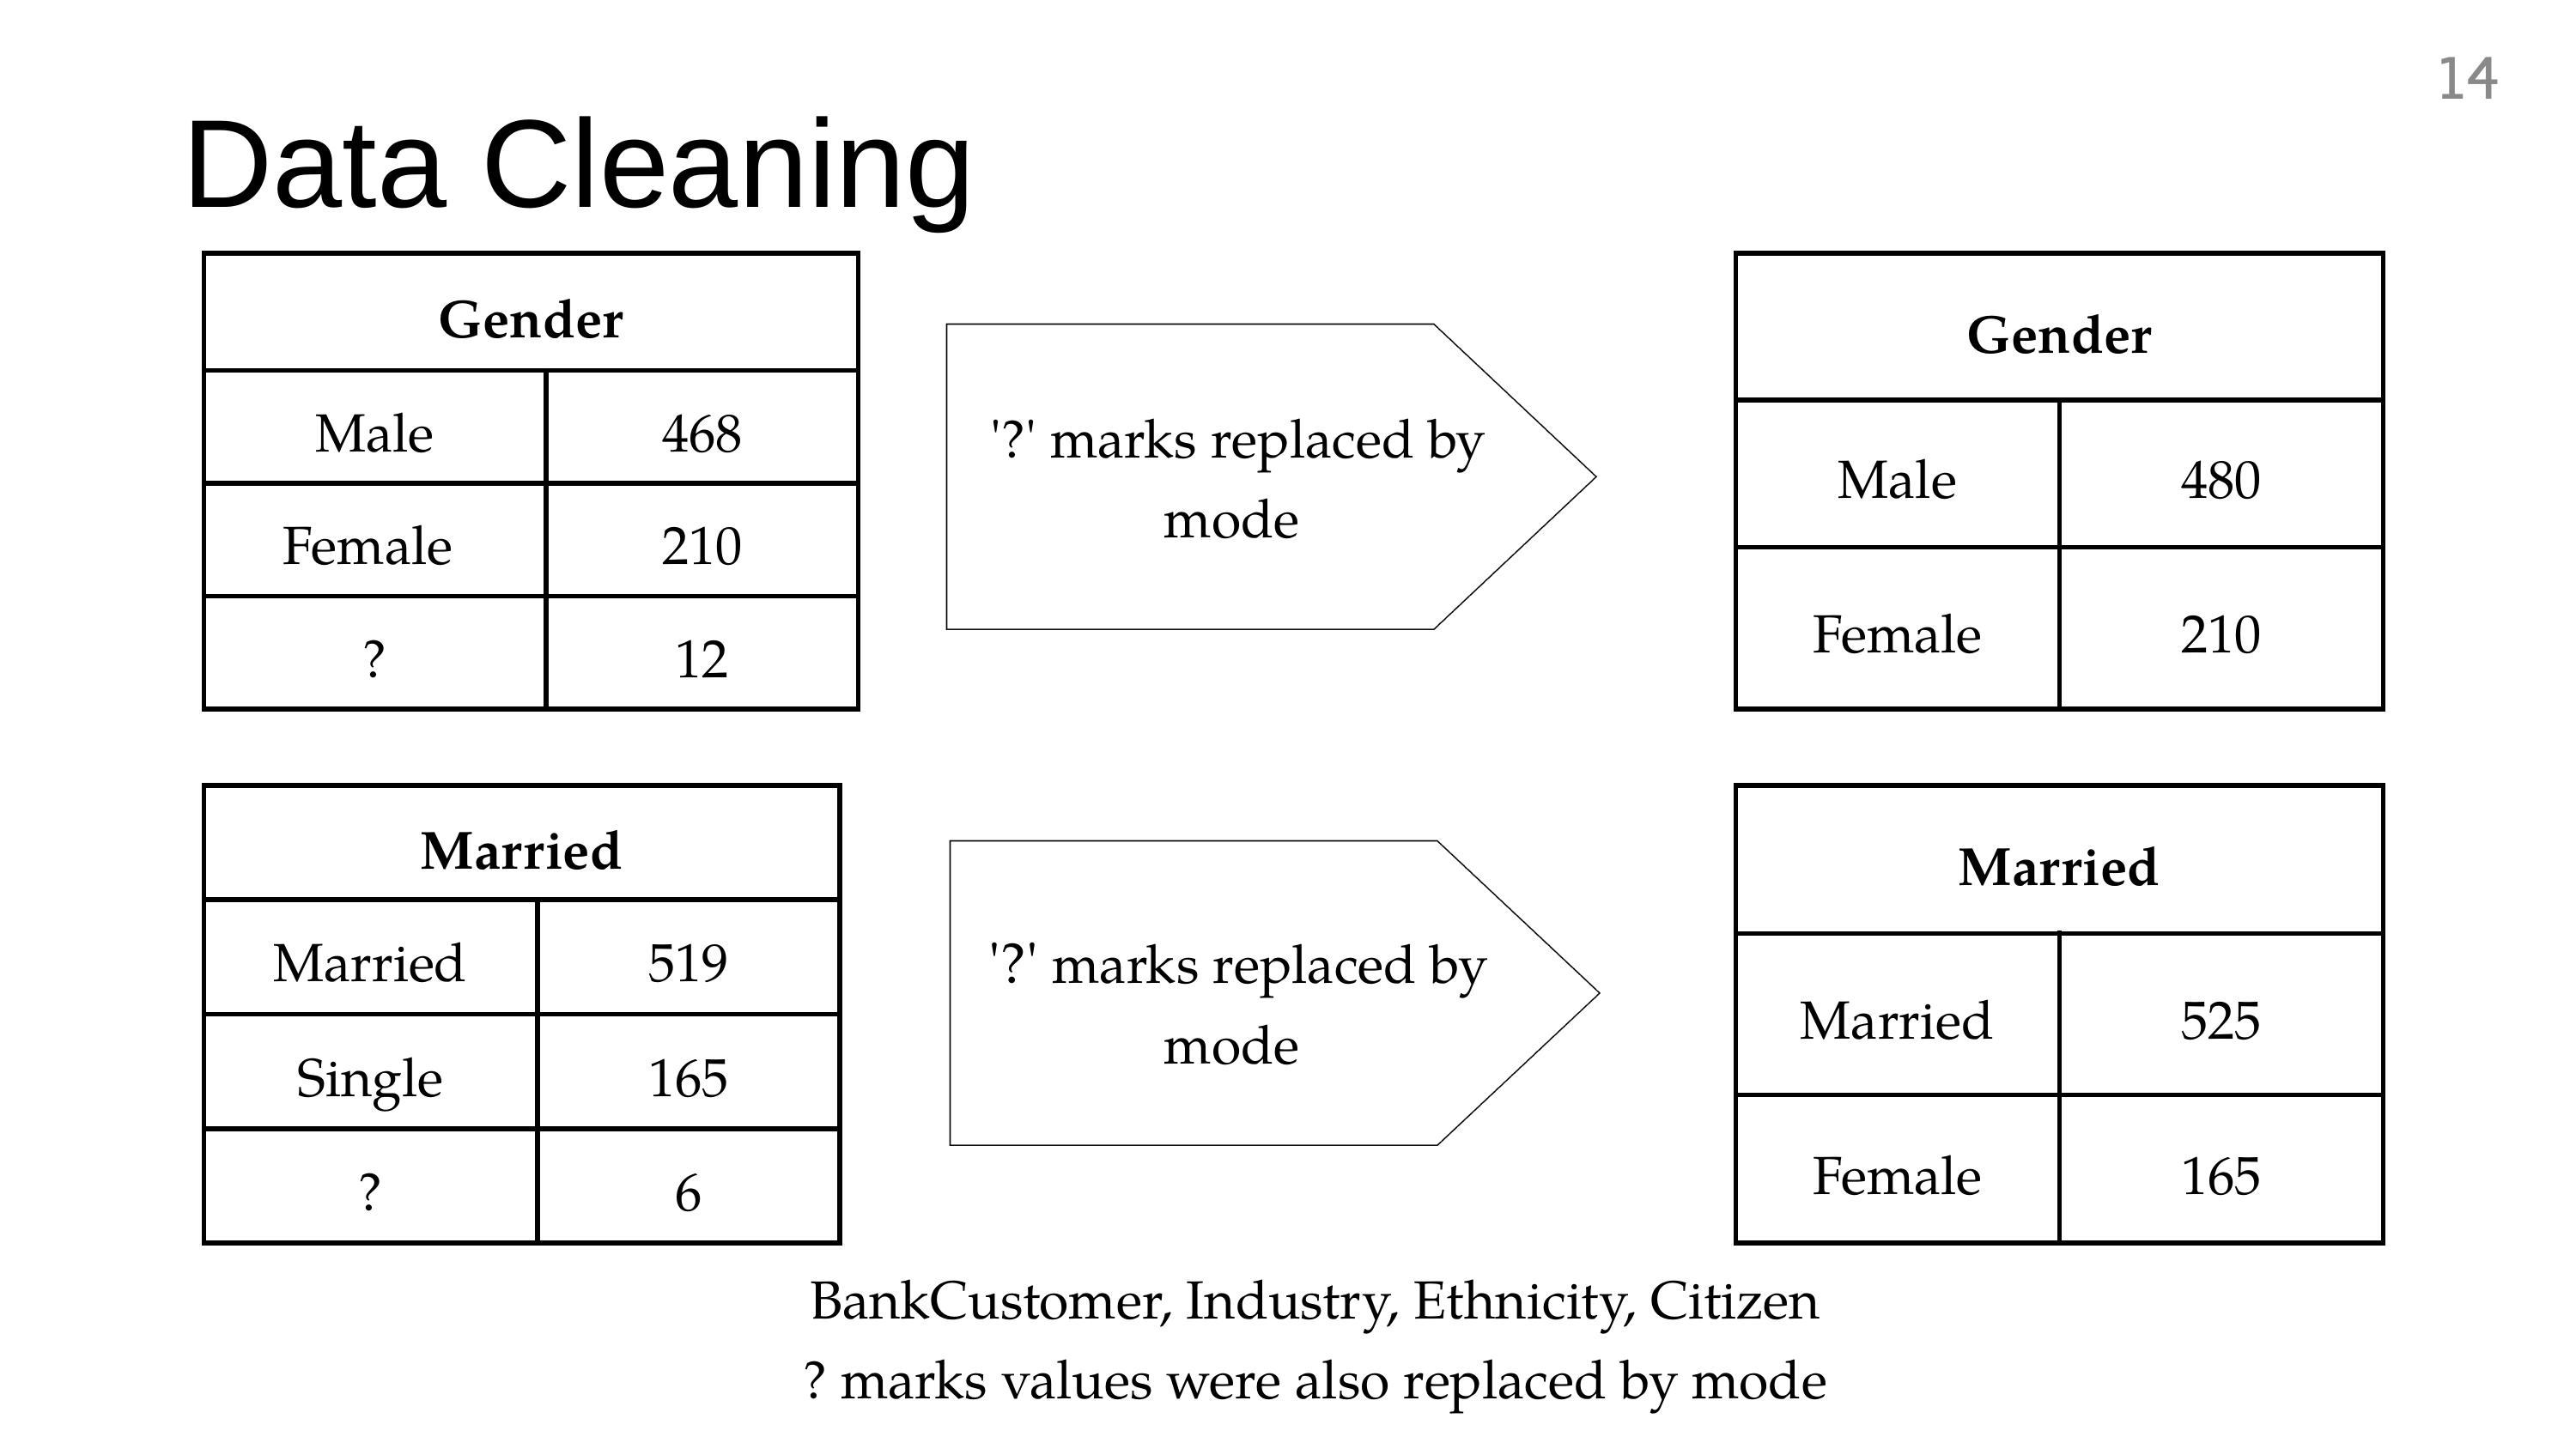

14
Data Cleaning
| Gender | Gender |
| --- | --- |
| Male | 468 |
| Female | 210 |
| ? | 12 |
| Gender | Gender |
| --- | --- |
| Male | 480 |
| Female | 210 |

'?' marks replaced by mode
| Married | Married |
| --- | --- |
| Married | 519 |
| Single | 165 |
| ? | 6 |
| Married | Married |
| --- | --- |
| Married | 525 |
| Female | 165 |

'?' marks replaced by mode
BankCustomer, Industry, Ethnicity, Citizen
? marks values were also replaced by mode